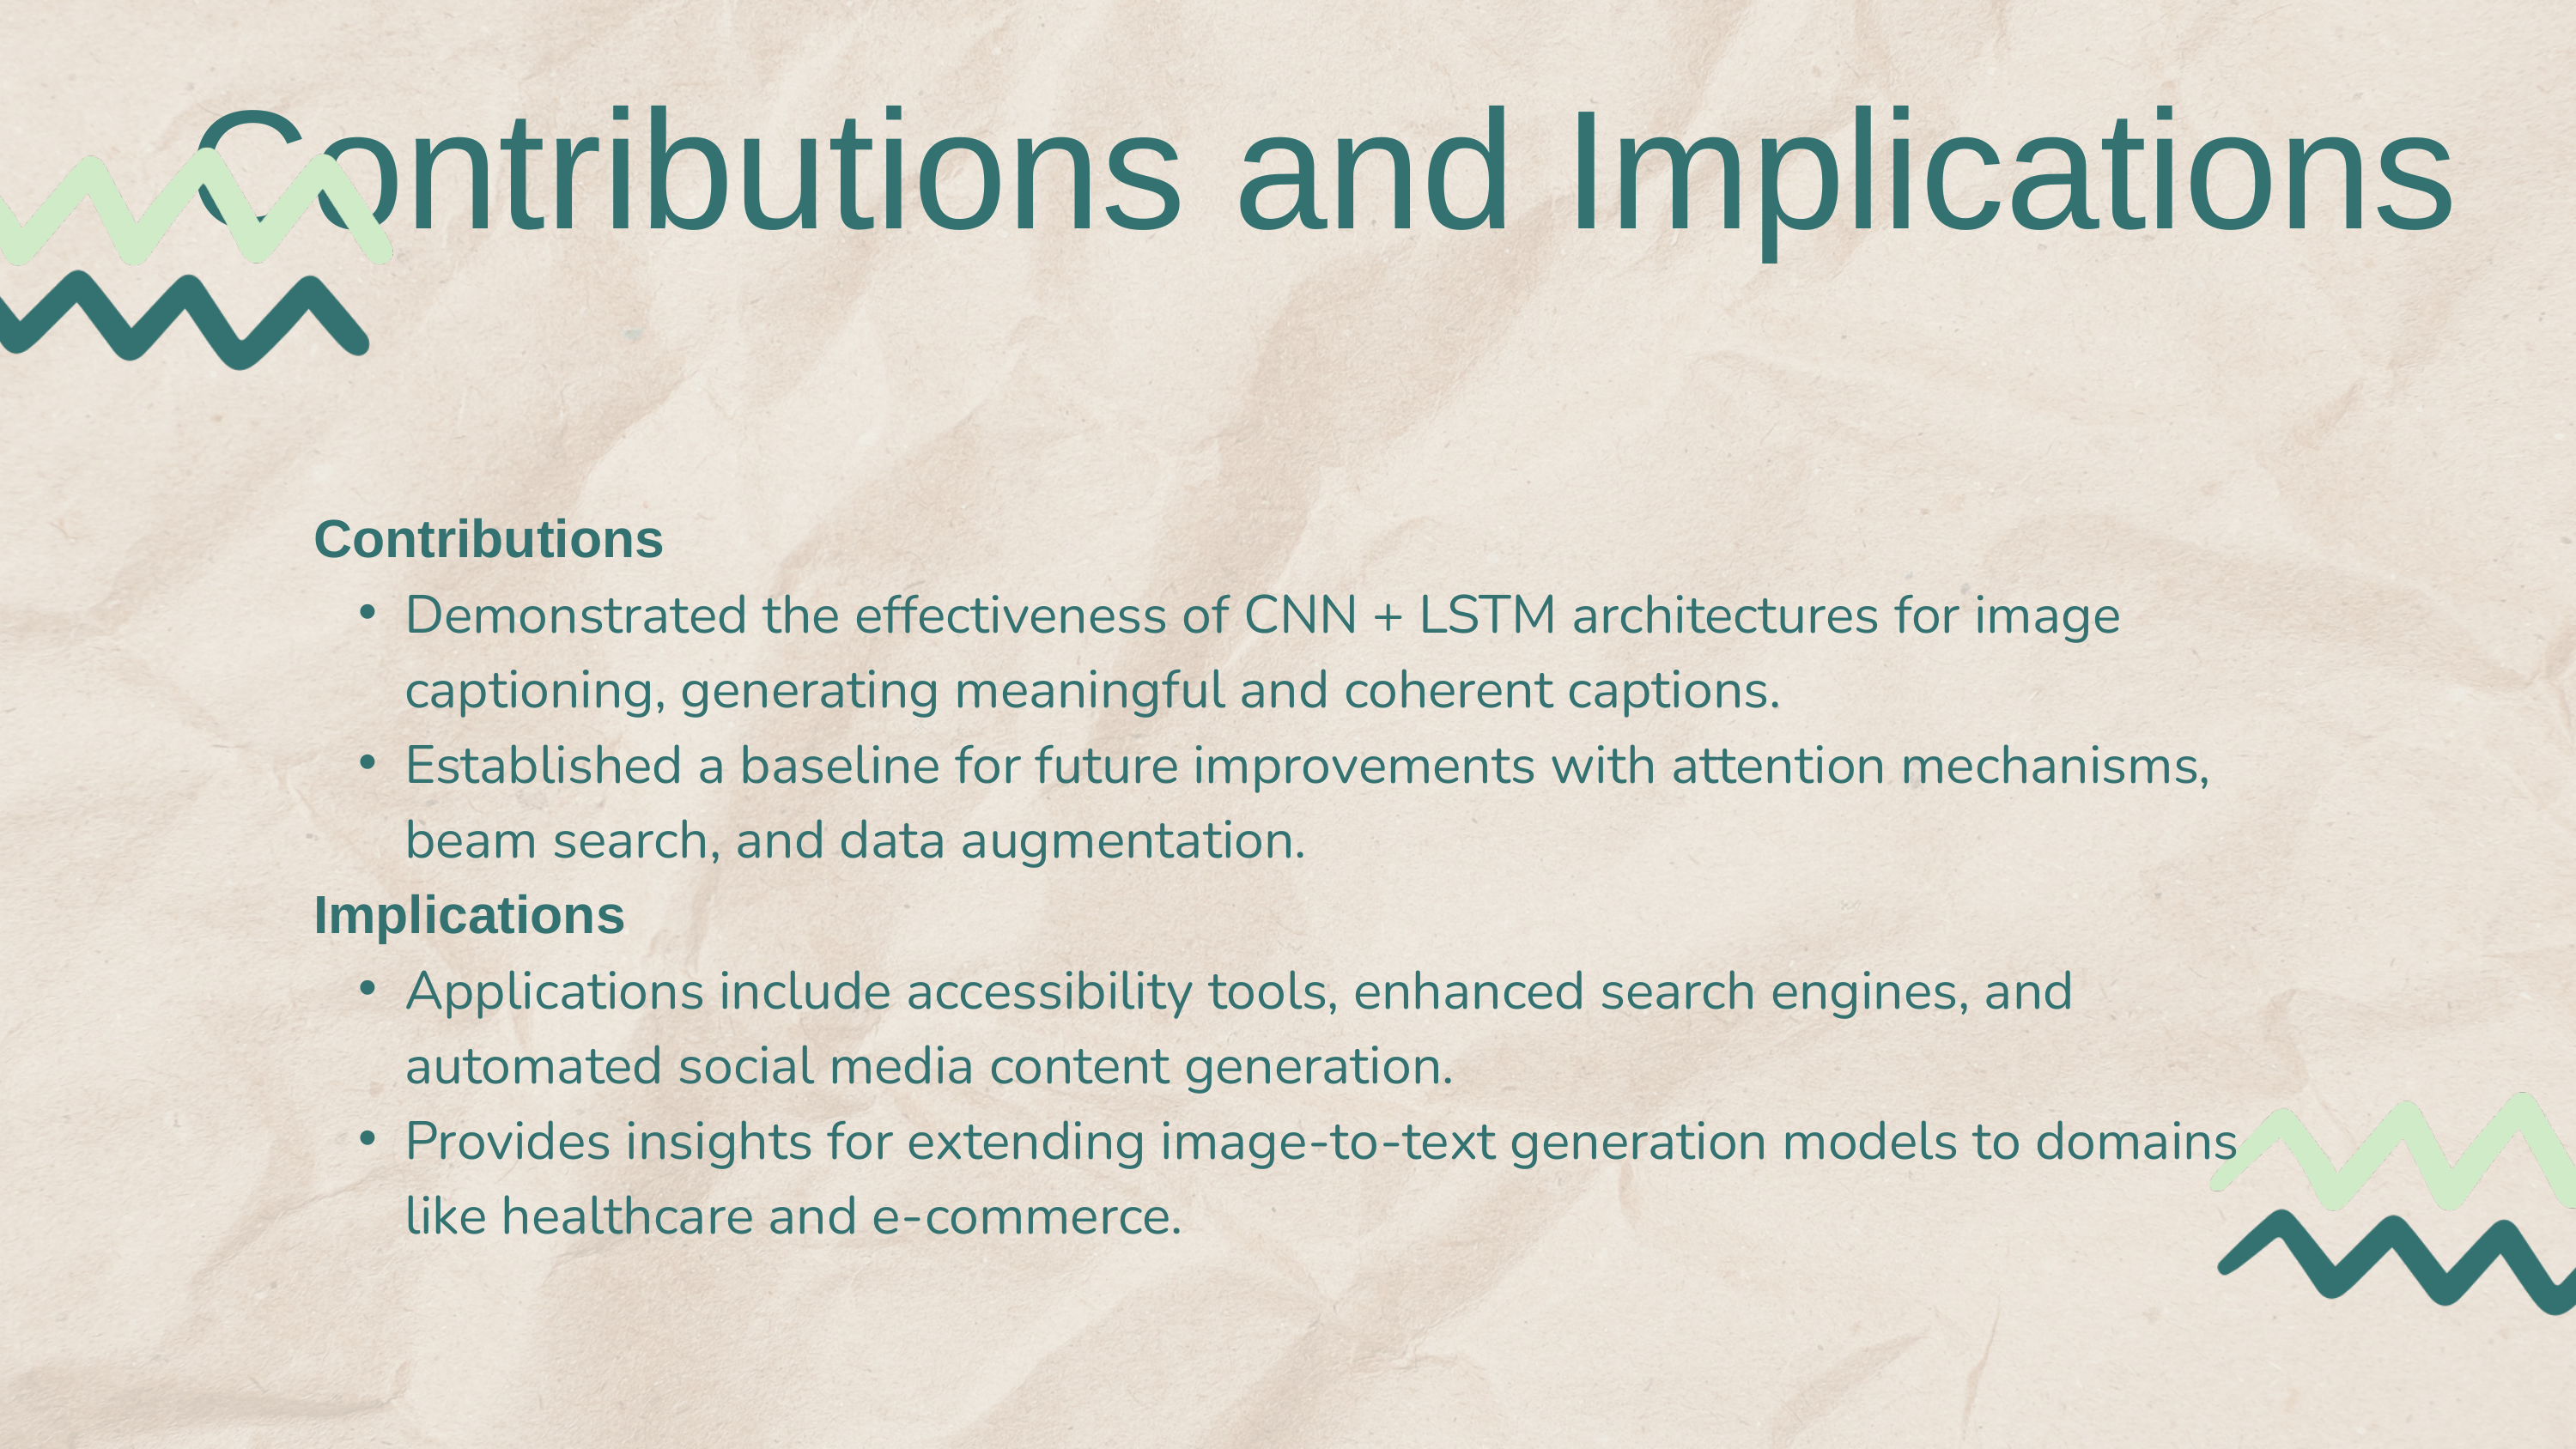

Contributions and Implications

Contributions
Demonstrated the effectiveness of CNN + LSTM architectures for image captioning, generating meaningful and coherent captions.
Established a baseline for future improvements with attention mechanisms, beam search, and data augmentation.
Implications
Applications include accessibility tools, enhanced search engines, and automated social media content generation.
Provides insights for extending image-to-text generation models to domains like healthcare and e-commerce.